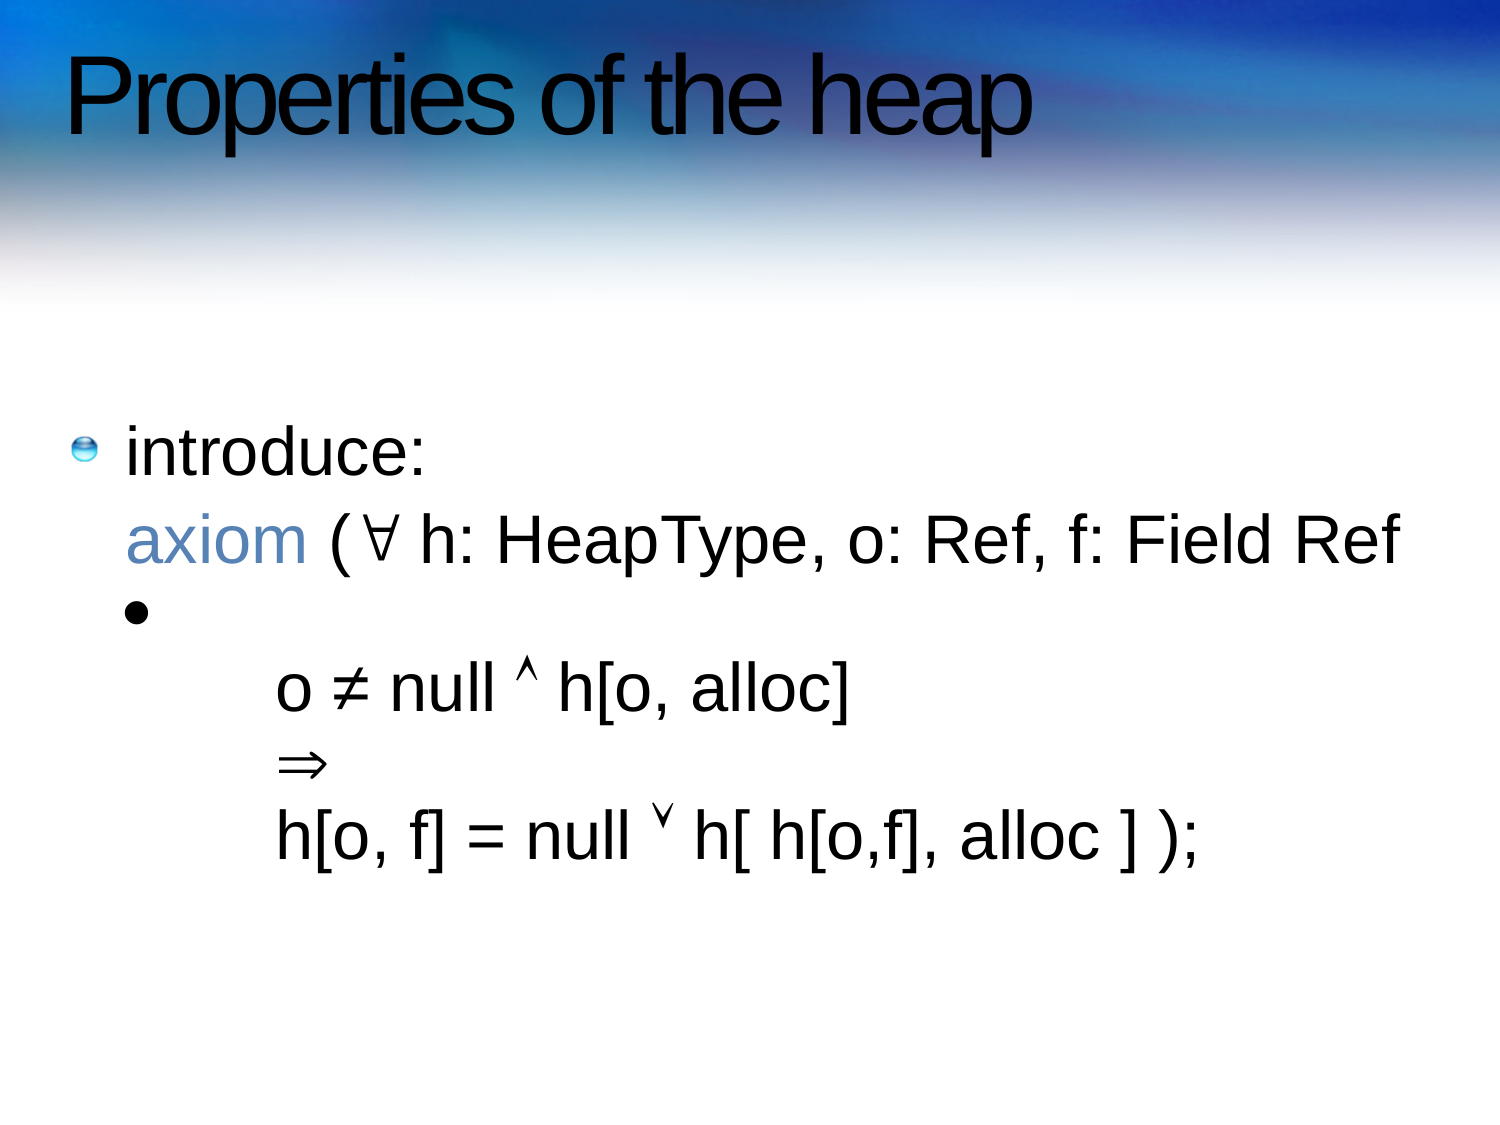

# Properties of the heap

introduce:
 	axiom (∀ h: HeapType, o: Ref, f: Field Ref •
	o ≠ null ∧ h[o, alloc]
	⇒
	h[o, f] = null ∨ h[ h[o,f], alloc ] );